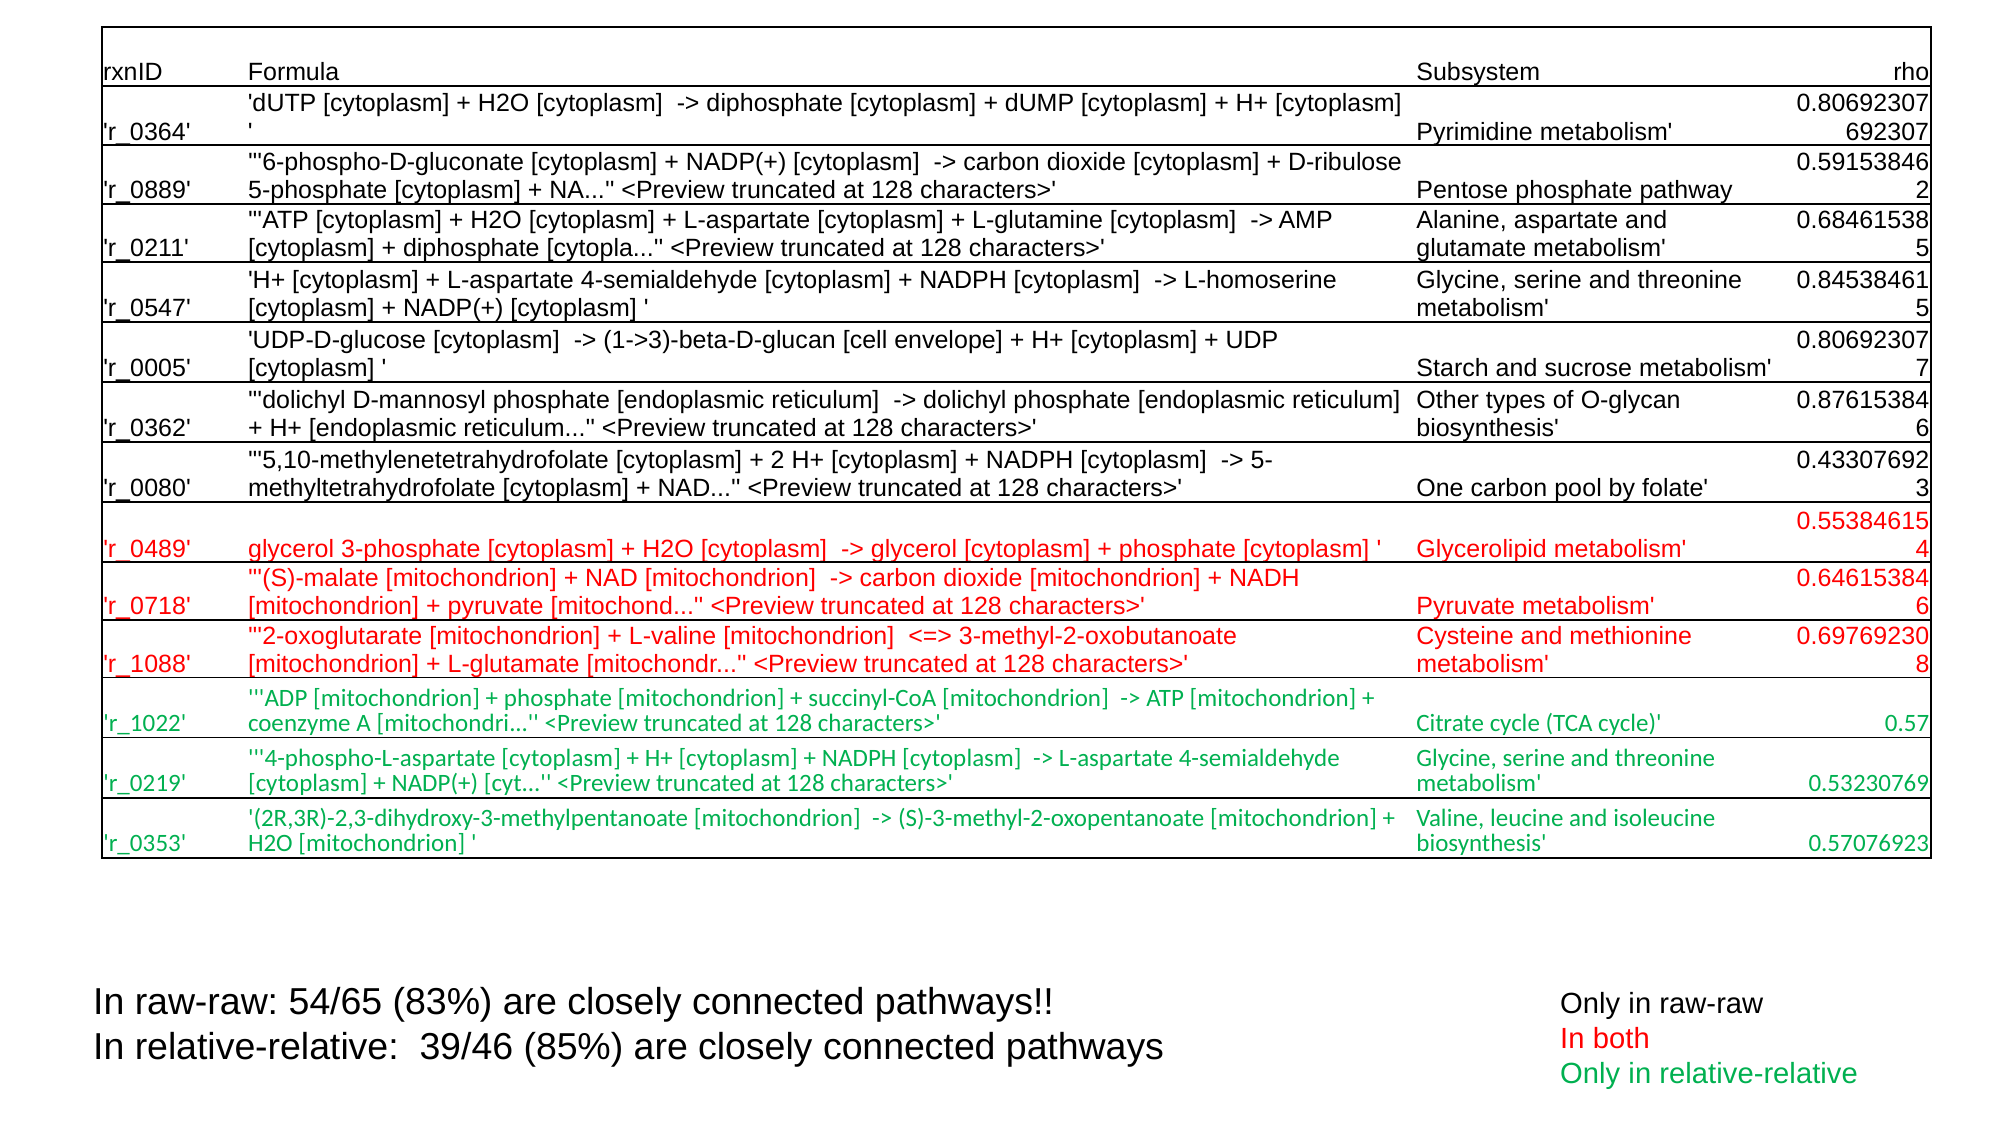

| rxnID | Formula | Subsystem | rho |
| --- | --- | --- | --- |
| 'r\_0364' | 'dUTP [cytoplasm] + H2O [cytoplasm] -> diphosphate [cytoplasm] + dUMP [cytoplasm] + H+ [cytoplasm] ' | Pyrimidine metabolism' | 0.80692307692307 |
| 'r\_0889' | '''6-phospho-D-gluconate [cytoplasm] + NADP(+) [cytoplasm] -> carbon dioxide [cytoplasm] + D-ribulose 5-phosphate [cytoplasm] + NA...'' <Preview truncated at 128 characters>' | Pentose phosphate pathway | 0.591538462 |
| 'r\_0211' | '''ATP [cytoplasm] + H2O [cytoplasm] + L-aspartate [cytoplasm] + L-glutamine [cytoplasm] -> AMP [cytoplasm] + diphosphate [cytopla...'' <Preview truncated at 128 characters>' | Alanine, aspartate and glutamate metabolism' | 0.684615385 |
| 'r\_0547' | 'H+ [cytoplasm] + L-aspartate 4-semialdehyde [cytoplasm] + NADPH [cytoplasm] -> L-homoserine [cytoplasm] + NADP(+) [cytoplasm] ' | Glycine, serine and threonine metabolism' | 0.845384615 |
| 'r\_0005' | 'UDP-D-glucose [cytoplasm] -> (1->3)-beta-D-glucan [cell envelope] + H+ [cytoplasm] + UDP [cytoplasm] ' | Starch and sucrose metabolism' | 0.806923077 |
| 'r\_0362' | '''dolichyl D-mannosyl phosphate [endoplasmic reticulum] -> dolichyl phosphate [endoplasmic reticulum] + H+ [endoplasmic reticulum...'' <Preview truncated at 128 characters>' | Other types of O-glycan biosynthesis' | 0.876153846 |
| 'r\_0080' | '''5,10-methylenetetrahydrofolate [cytoplasm] + 2 H+ [cytoplasm] + NADPH [cytoplasm] -> 5-methyltetrahydrofolate [cytoplasm] + NAD...'' <Preview truncated at 128 characters>' | One carbon pool by folate' | 0.433076923 |
| 'r\_0489' | glycerol 3-phosphate [cytoplasm] + H2O [cytoplasm] -> glycerol [cytoplasm] + phosphate [cytoplasm] ' | Glycerolipid metabolism' | 0.553846154 |
| 'r\_0718' | '''(S)-malate [mitochondrion] + NAD [mitochondrion] -> carbon dioxide [mitochondrion] + NADH [mitochondrion] + pyruvate [mitochond...'' <Preview truncated at 128 characters>' | Pyruvate metabolism' | 0.646153846 |
| 'r\_1088' | '''2-oxoglutarate [mitochondrion] + L-valine [mitochondrion] <=> 3-methyl-2-oxobutanoate [mitochondrion] + L-glutamate [mitochondr...'' <Preview truncated at 128 characters>' | Cysteine and methionine metabolism' | 0.697692308 |
| 'r\_1022' | '''ADP [mitochondrion] + phosphate [mitochondrion] + succinyl-CoA [mitochondrion] -> ATP [mitochondrion] + coenzyme A [mitochondri...'' <Preview truncated at 128 characters>' | Citrate cycle (TCA cycle)' | 0.57 |
| 'r\_0219' | '''4-phospho-L-aspartate [cytoplasm] + H+ [cytoplasm] + NADPH [cytoplasm] -> L-aspartate 4-semialdehyde [cytoplasm] + NADP(+) [cyt...'' <Preview truncated at 128 characters>' | Glycine, serine and threonine metabolism' | 0.53230769 |
| 'r\_0353' | '(2R,3R)-2,3-dihydroxy-3-methylpentanoate [mitochondrion] -> (S)-3-methyl-2-oxopentanoate [mitochondrion] + H2O [mitochondrion] ' | Valine, leucine and isoleucine biosynthesis' | 0.57076923 |
In raw-raw: 54/65 (83%) are closely connected pathways!!
In relative-relative:  39/46 (85%) are closely connected pathways
Only in raw-raw
In both
Only in relative-relative